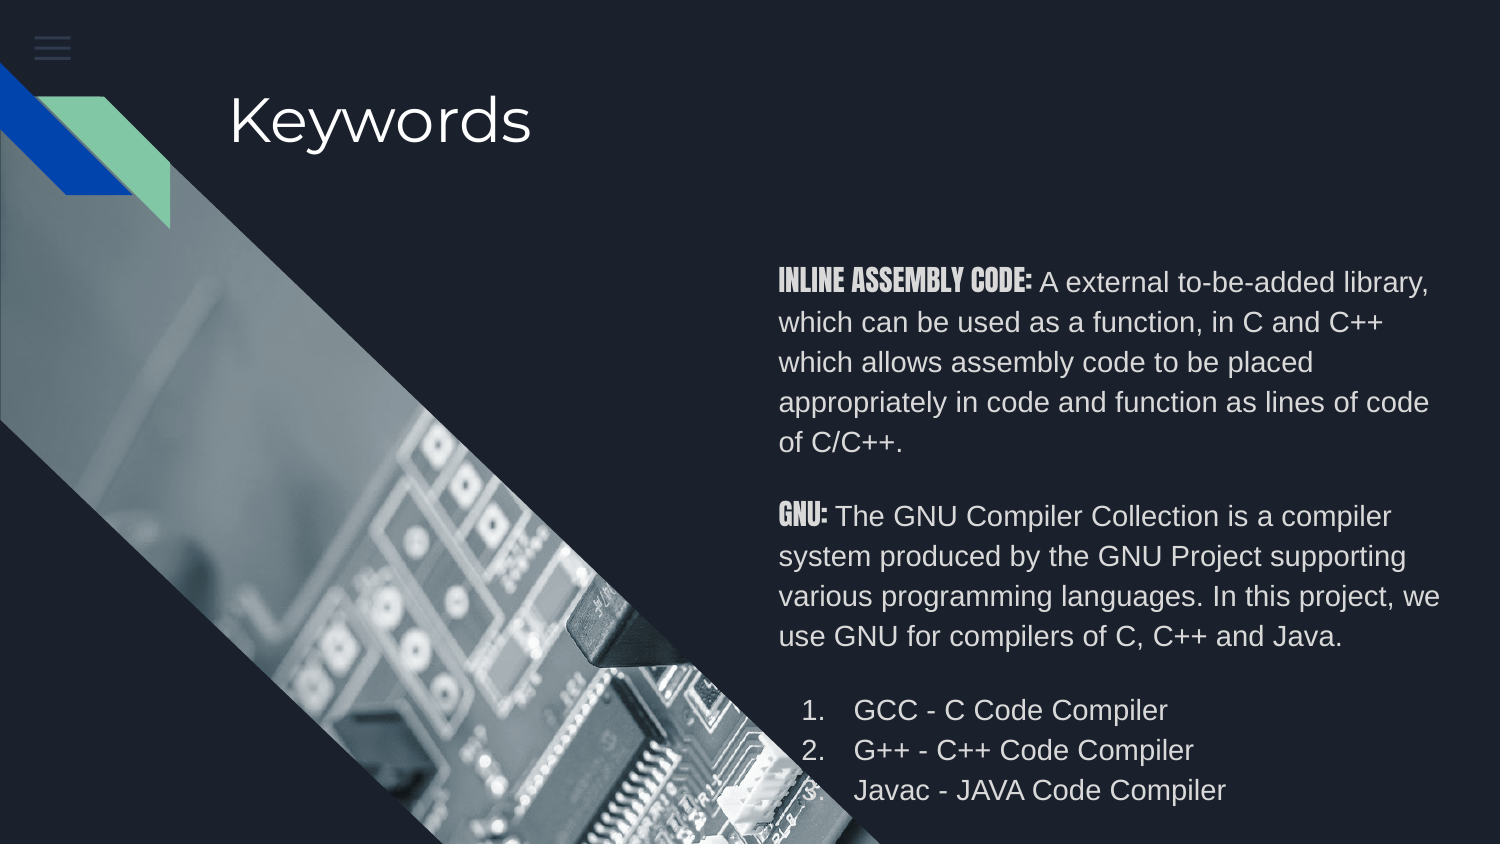

# Keywords
INLINE ASSEMBLY CODE: A external to-be-added library, which can be used as a function, in C and C++ which allows assembly code to be placed appropriately in code and function as lines of code of C/C++.
GNU: The GNU Compiler Collection is a compiler system produced by the GNU Project supporting various programming languages. In this project, we use GNU for compilers of C, C++ and Java.
GCC - C Code Compiler
G++ - C++ Code Compiler
Javac - JAVA Code Compiler